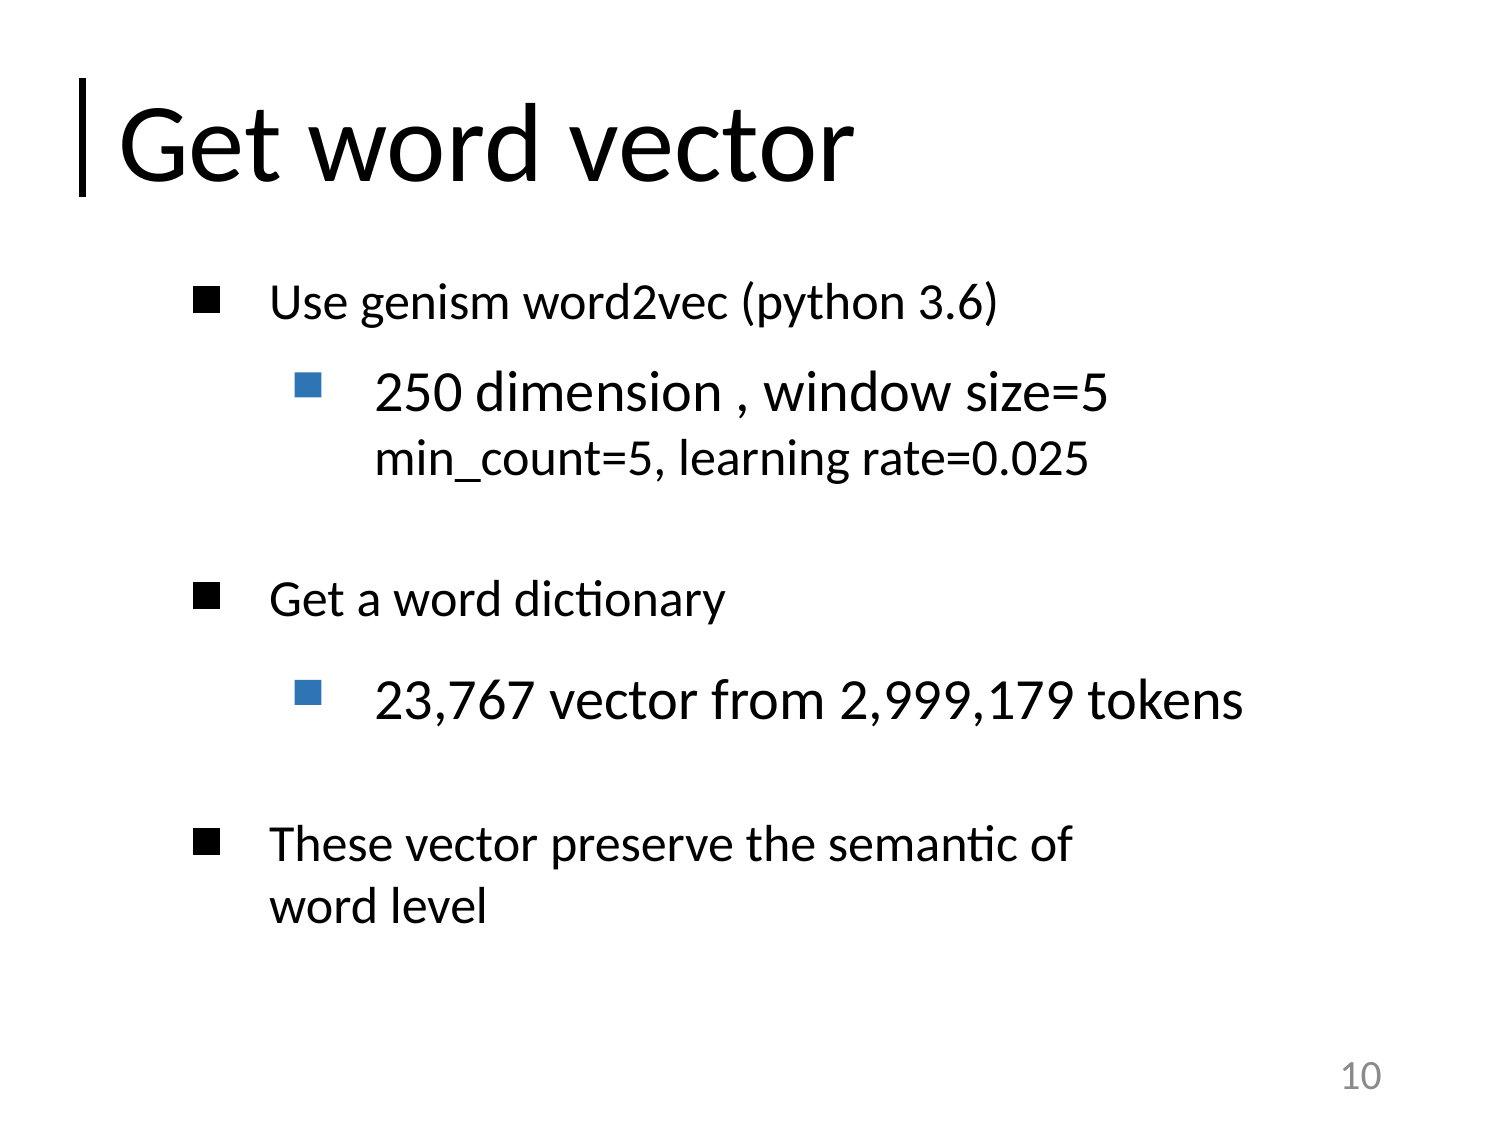

# Get word vector
Use genism word2vec (python 3.6)

250 dimension , window size=5
min_count=5, learning rate=0.025

Get a word dictionary

23,767 vector from 2,999,179 tokens

These vector preserve the semantic of word level

10